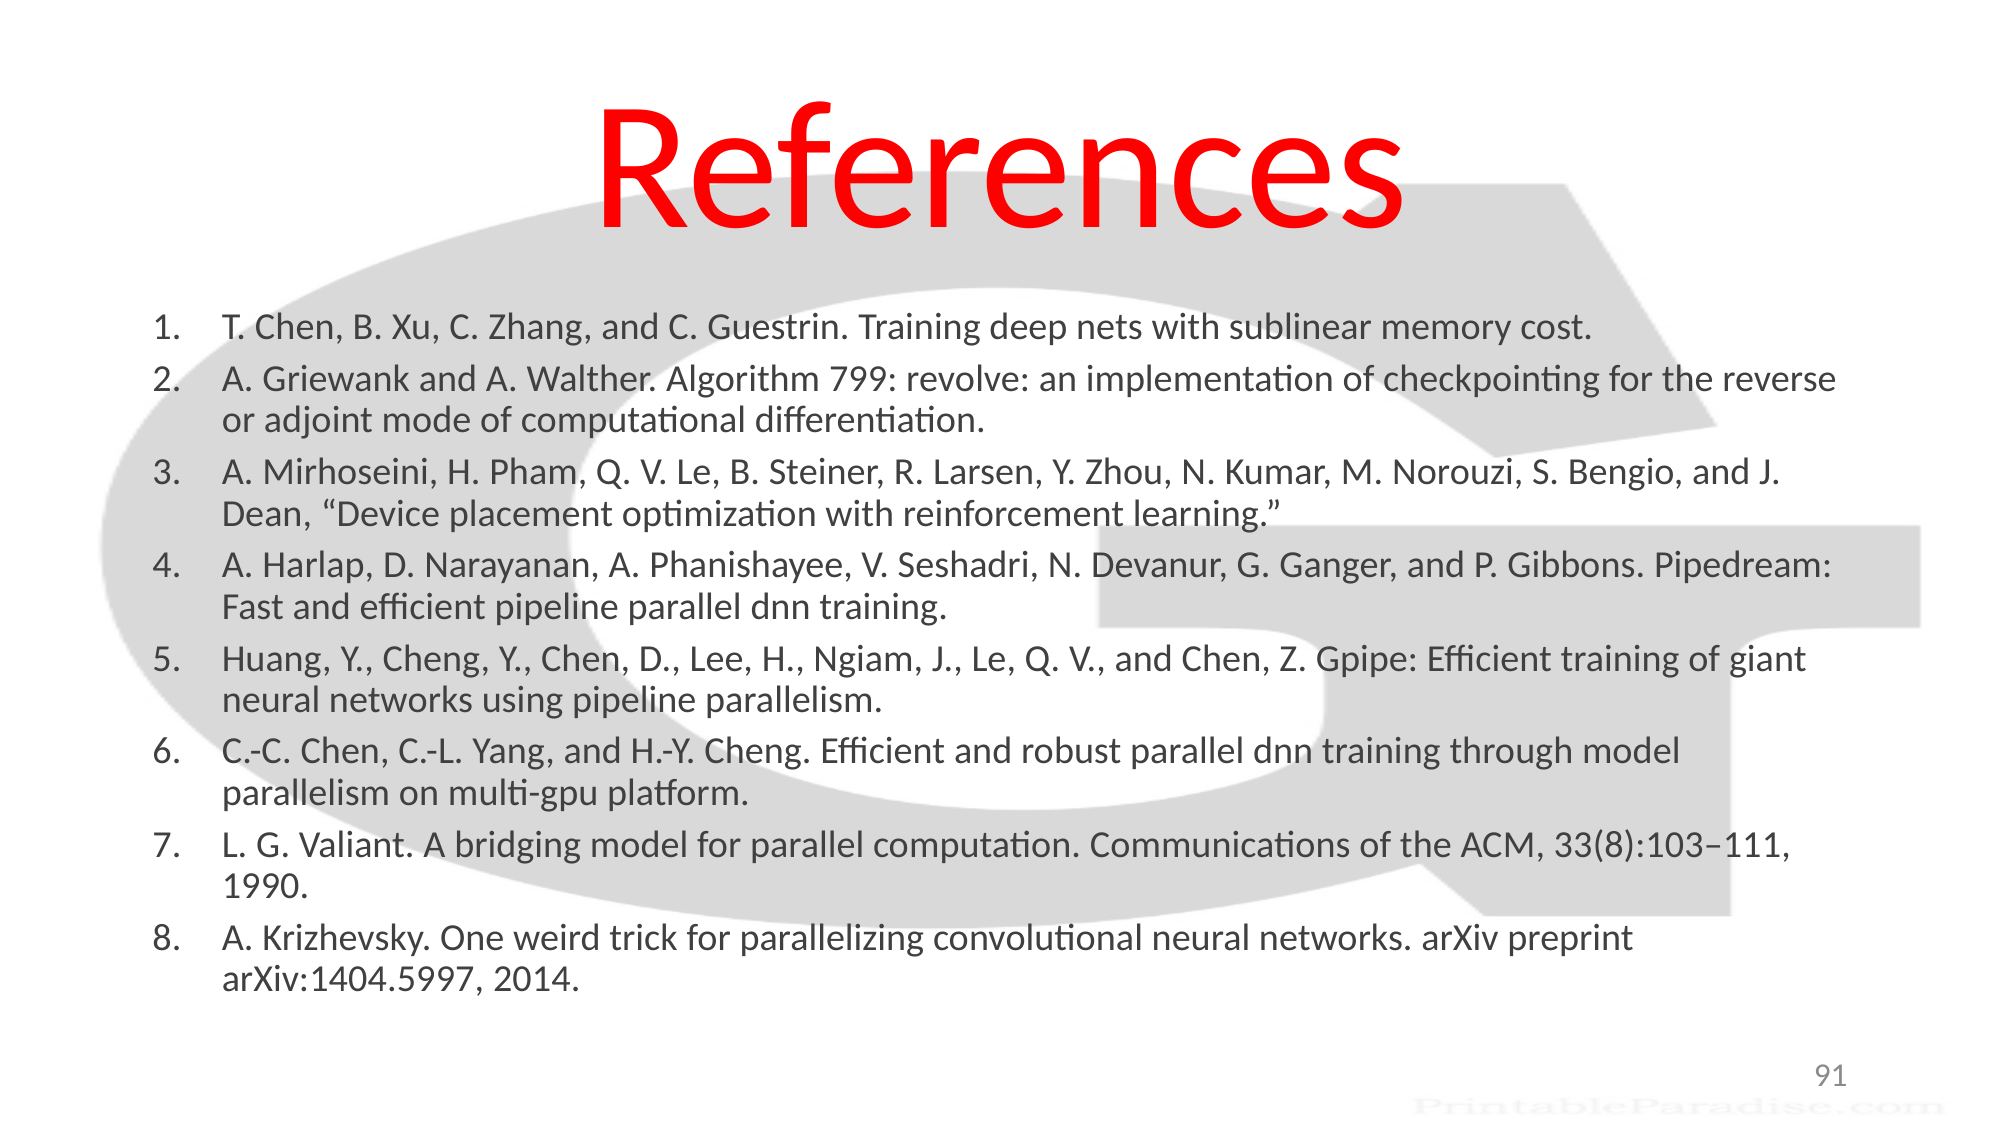

# References
T. Chen, B. Xu, C. Zhang, and C. Guestrin. Training deep nets with sublinear memory cost.
A. Griewank and A. Walther. Algorithm 799: revolve: an implementation of checkpointing for the reverse or adjoint mode of computational differentiation.
A. Mirhoseini, H. Pham, Q. V. Le, B. Steiner, R. Larsen, Y. Zhou, N. Kumar, M. Norouzi, S. Bengio, and J. Dean, “Device placement optimization with reinforcement learning.”
A. Harlap, D. Narayanan, A. Phanishayee, V. Seshadri, N. Devanur, G. Ganger, and P. Gibbons. Pipedream: Fast and efficient pipeline parallel dnn training.
Huang, Y., Cheng, Y., Chen, D., Lee, H., Ngiam, J., Le, Q. V., and Chen, Z. Gpipe: Efficient training of giant neural networks using pipeline parallelism.
C.-C. Chen, C.-L. Yang, and H.-Y. Cheng. Efficient and robust parallel dnn training through model parallelism on multi-gpu platform.
L. G. Valiant. A bridging model for parallel computation. Communications of the ACM, 33(8):103–111, 1990.
A. Krizhevsky. One weird trick for parallelizing convolutional neural networks. arXiv preprint arXiv:1404.5997, 2014.

91